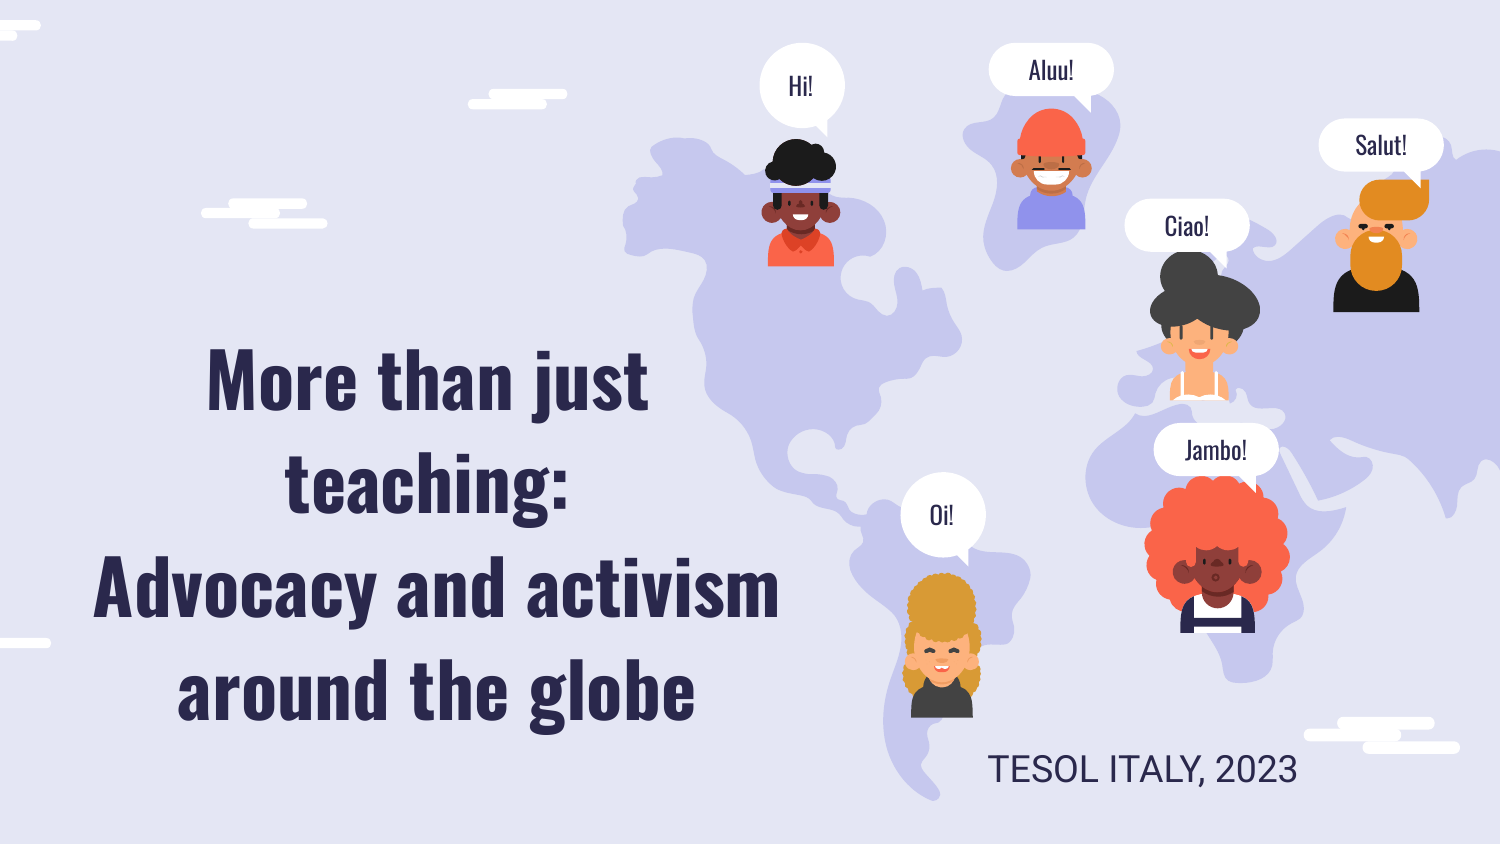

Hi!

Aluu!

Salut!

Jambo!

Oi!

Ciao!

# More than just
teaching:
Advocacy and activism around the globe

TESOL ITALY, 2023